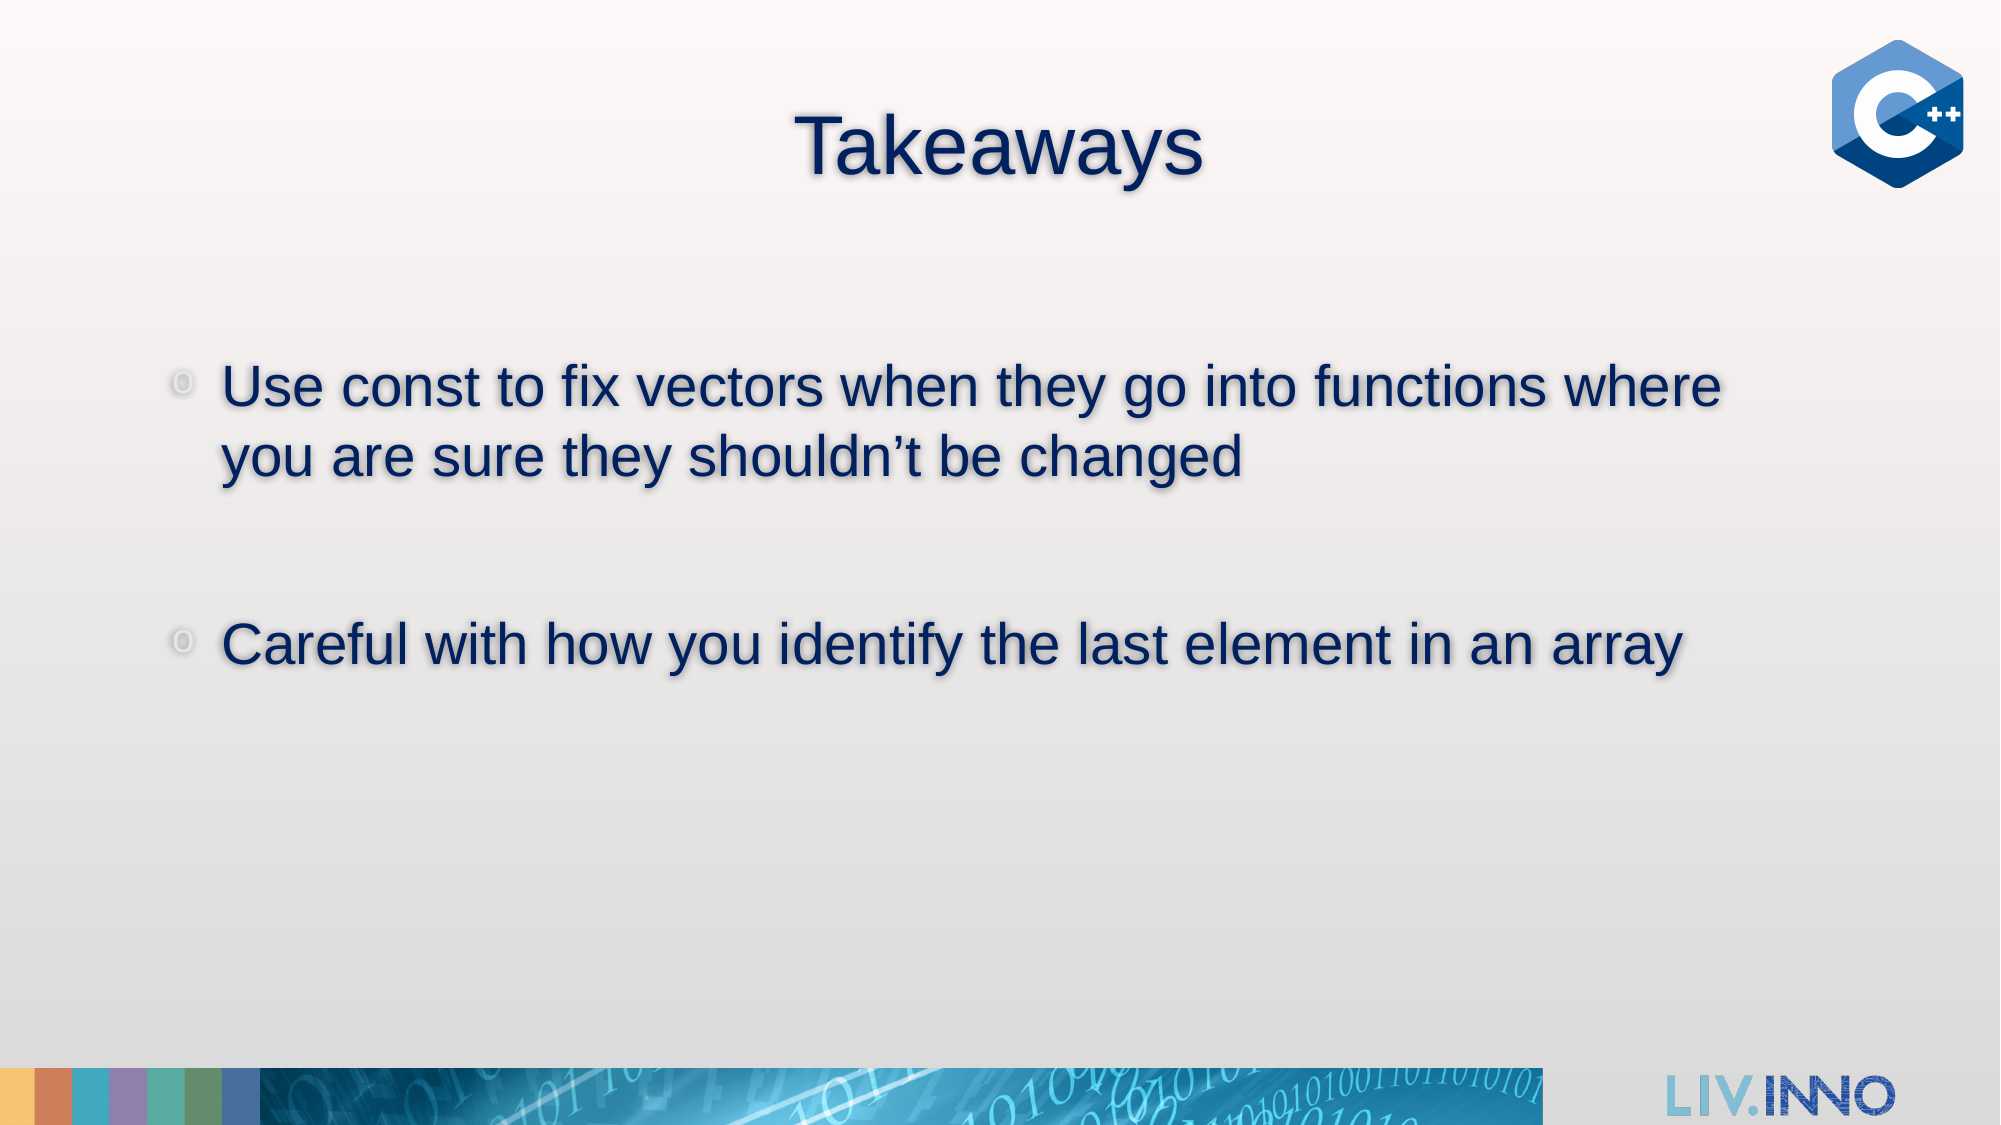

# Takeaways
Use const to fix vectors when they go into functions where you are sure they shouldn’t be changed

Careful with how you identify the last element in an array